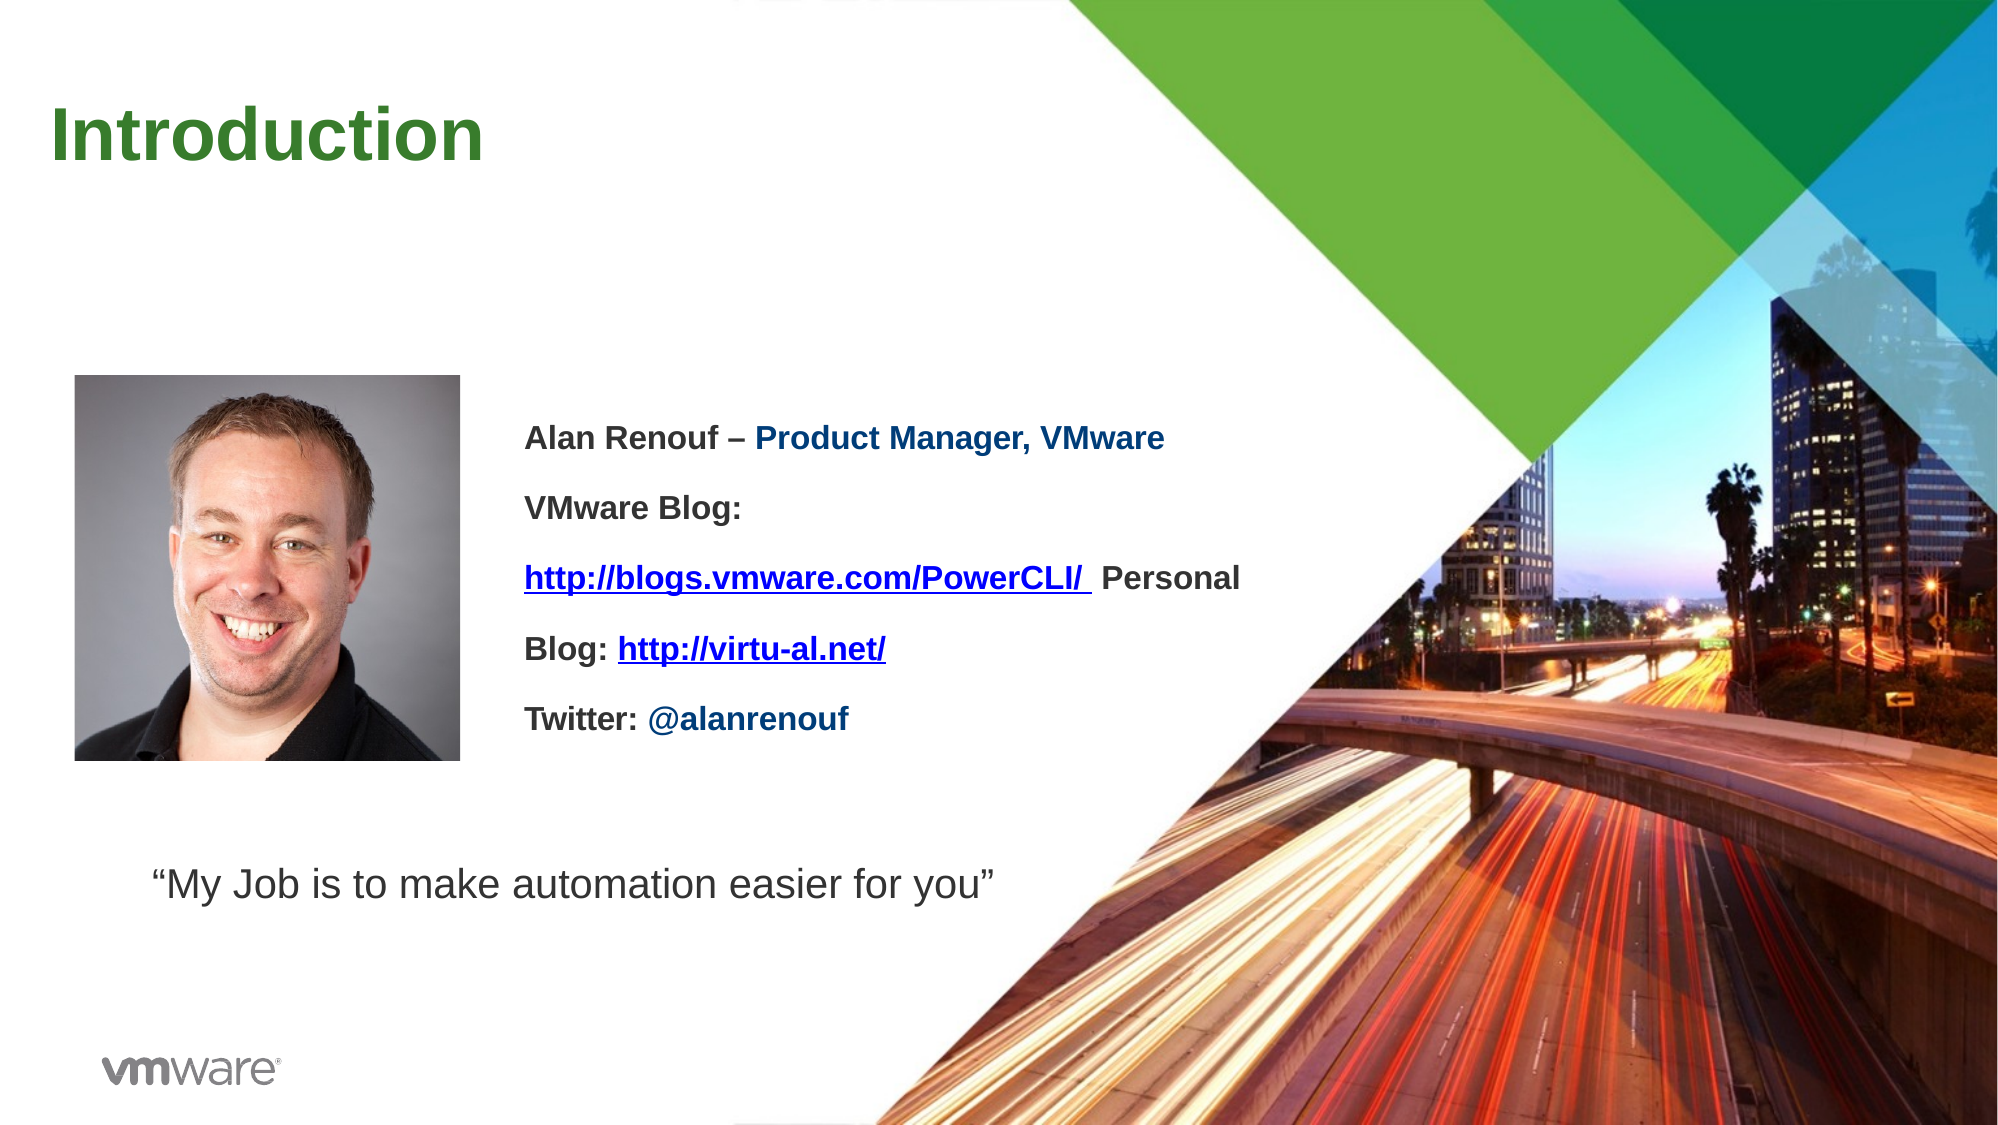

# Introduction

Alan Renouf – Product Manager, VMware
VMware Blog: http://blogs.vmware.com/PowerCLI/  Personal Blog: http://virtu-al.net/
Twitter: @alanrenouf
“My Job is to make automation easier for you”